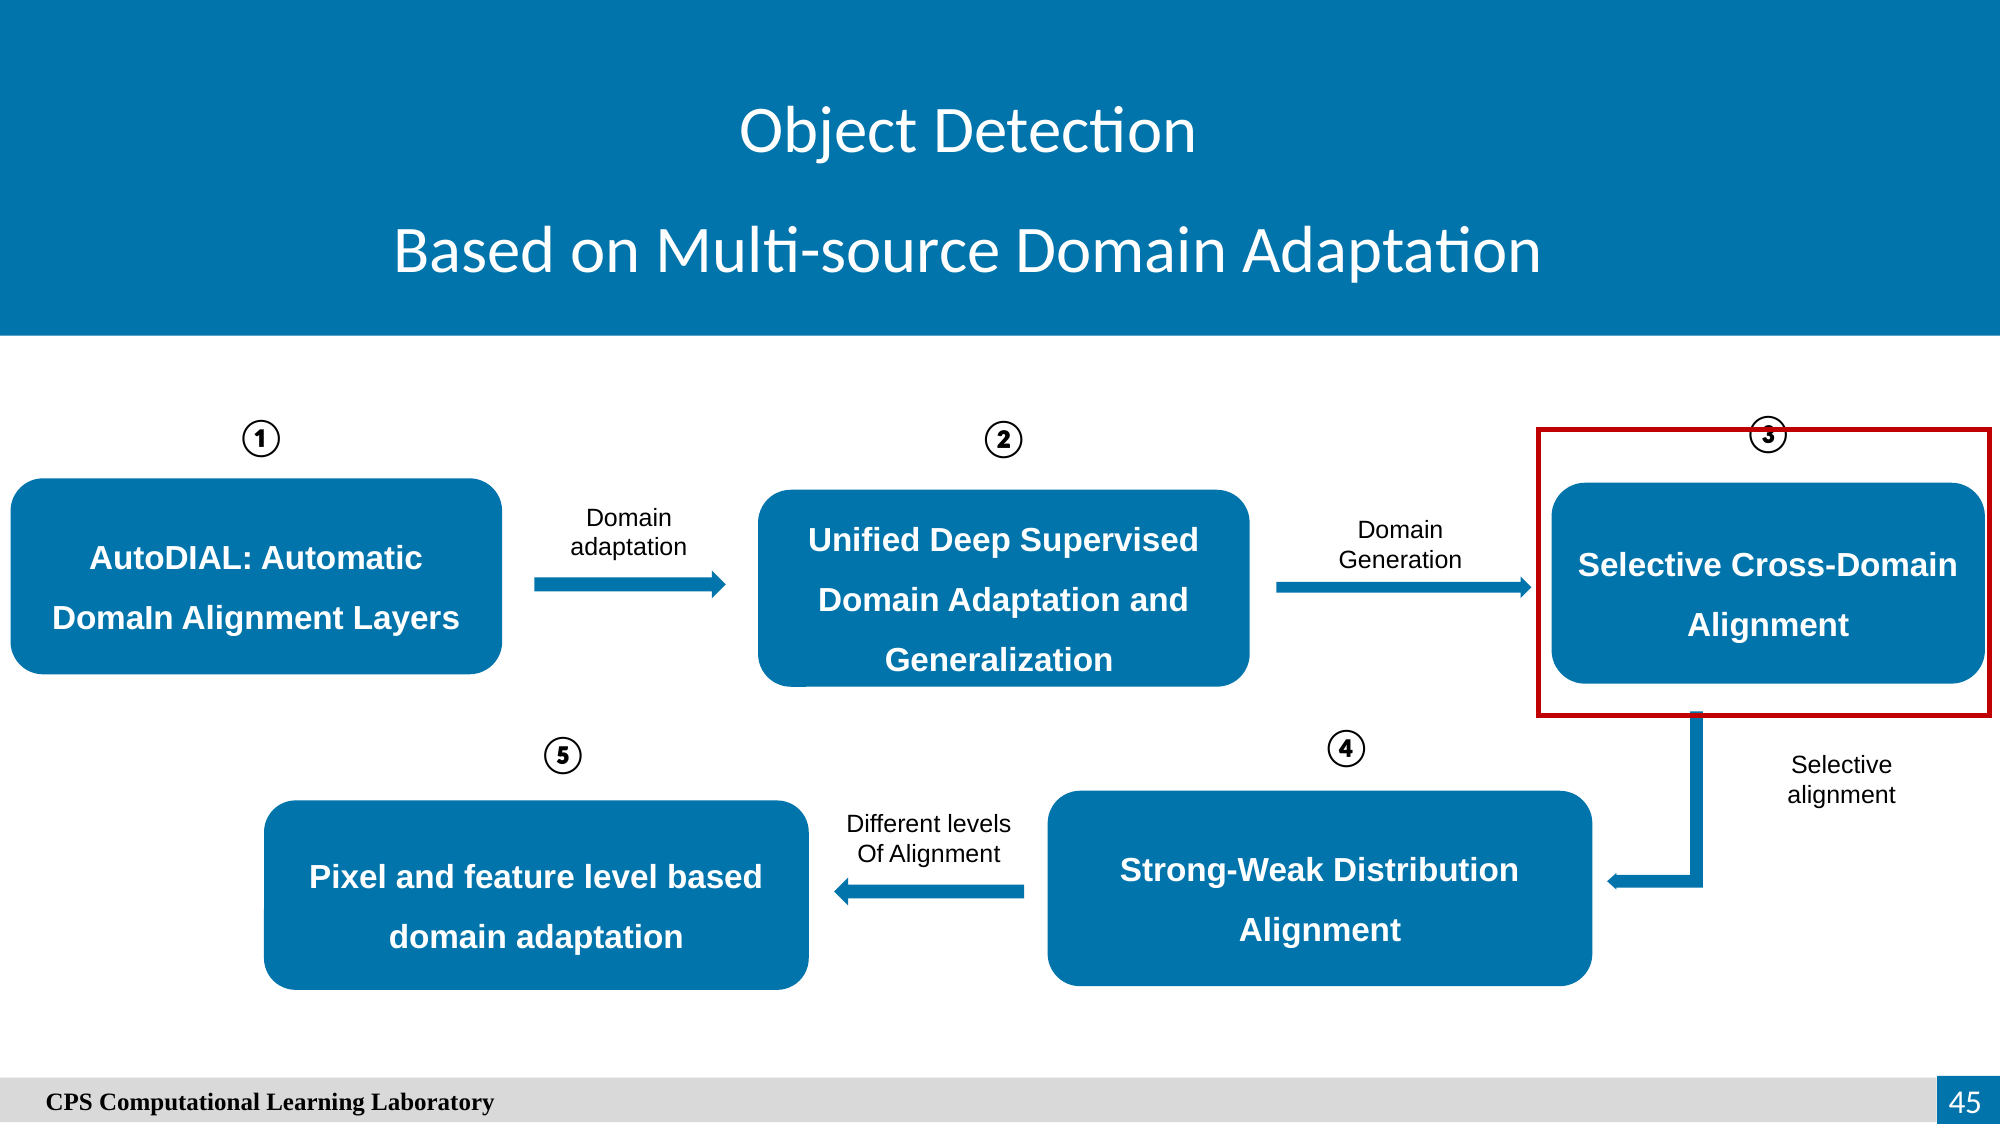

Object Detection
Based on Multi-source Domain Adaptation
③
①
②

AutoDIAL: Automatic DomaIn Alignment Layers
Selective Cross-Domain Alignment
Unified Deep Supervised Domain Adaptation and Generalization
Domain
adaptation
Domain
Generation

④
⑤
Selective
alignment

Strong-Weak Distribution Alignment
Different levels
Of Alignment
Pixel and feature level based domain adaptation

45
　CPS Computational Learning Laboratory